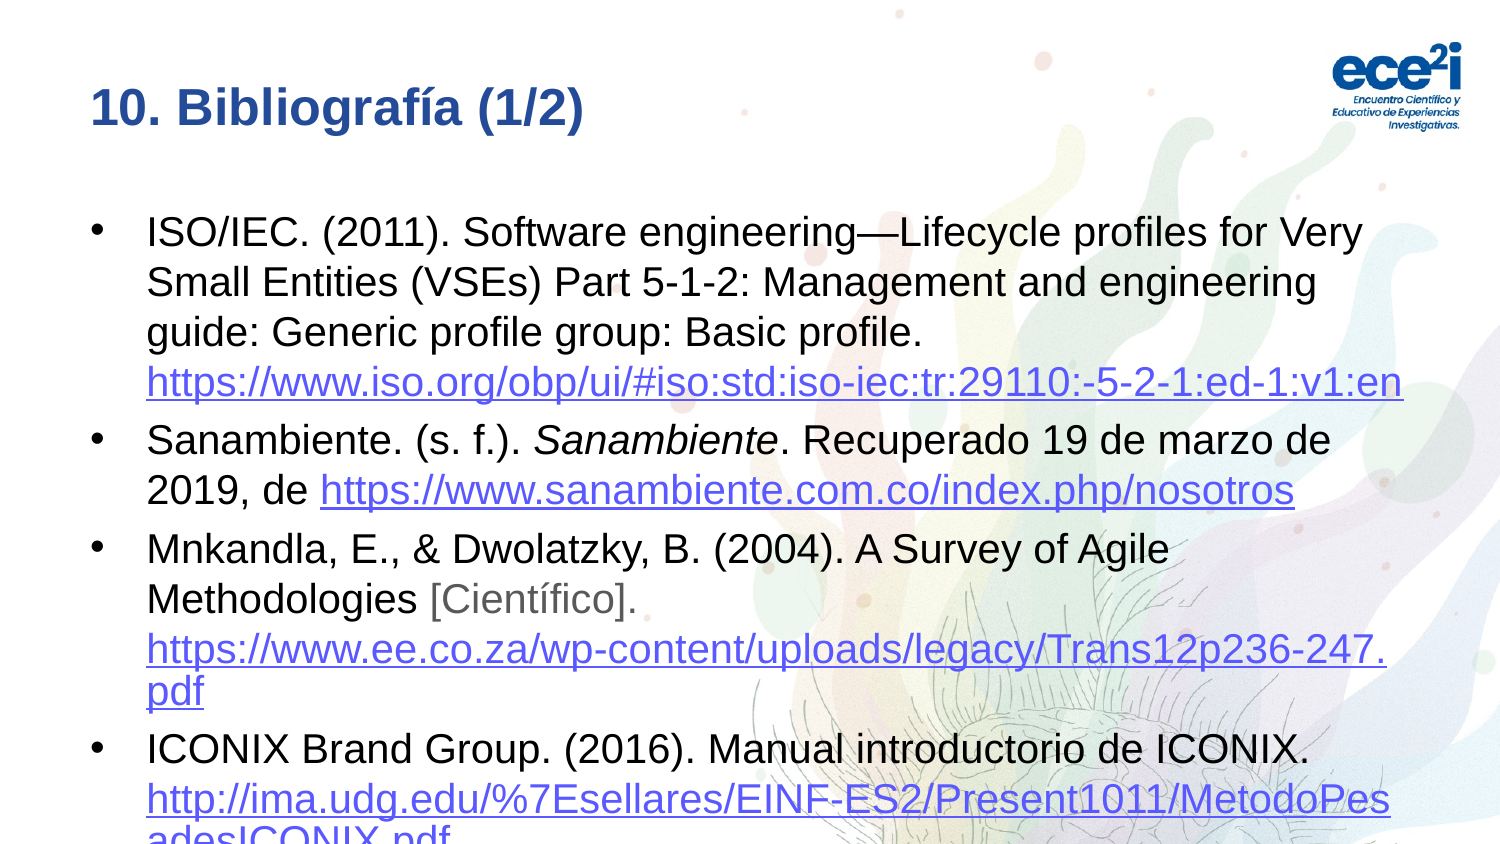

# 10. Bibliografía (1/2)
ISO/IEC. (2011). Software engineering—Lifecycle profiles for Very Small Entities (VSEs) Part 5-1-2: Management and engineering guide: Generic profile group: Basic profile. https://www.iso.org/obp/ui/#iso:std:iso-iec:tr:29110:-5-2-1:ed-1:v1:en
Sanambiente. (s. f.). Sanambiente. Recuperado 19 de marzo de 2019, de https://www.sanambiente.com.co/index.php/nosotros
Mnkandla, E., & Dwolatzky, B. (2004). A Survey of Agile Methodologies [Científico]. https://www.ee.co.za/wp-content/uploads/legacy/Trans12p236-247.pdf
ICONIX Brand Group. (2016). Manual introductorio de ICONIX. http://ima.udg.edu/%7Esellares/EINF-ES2/Present1011/MetodoPesadesICONIX.pdf